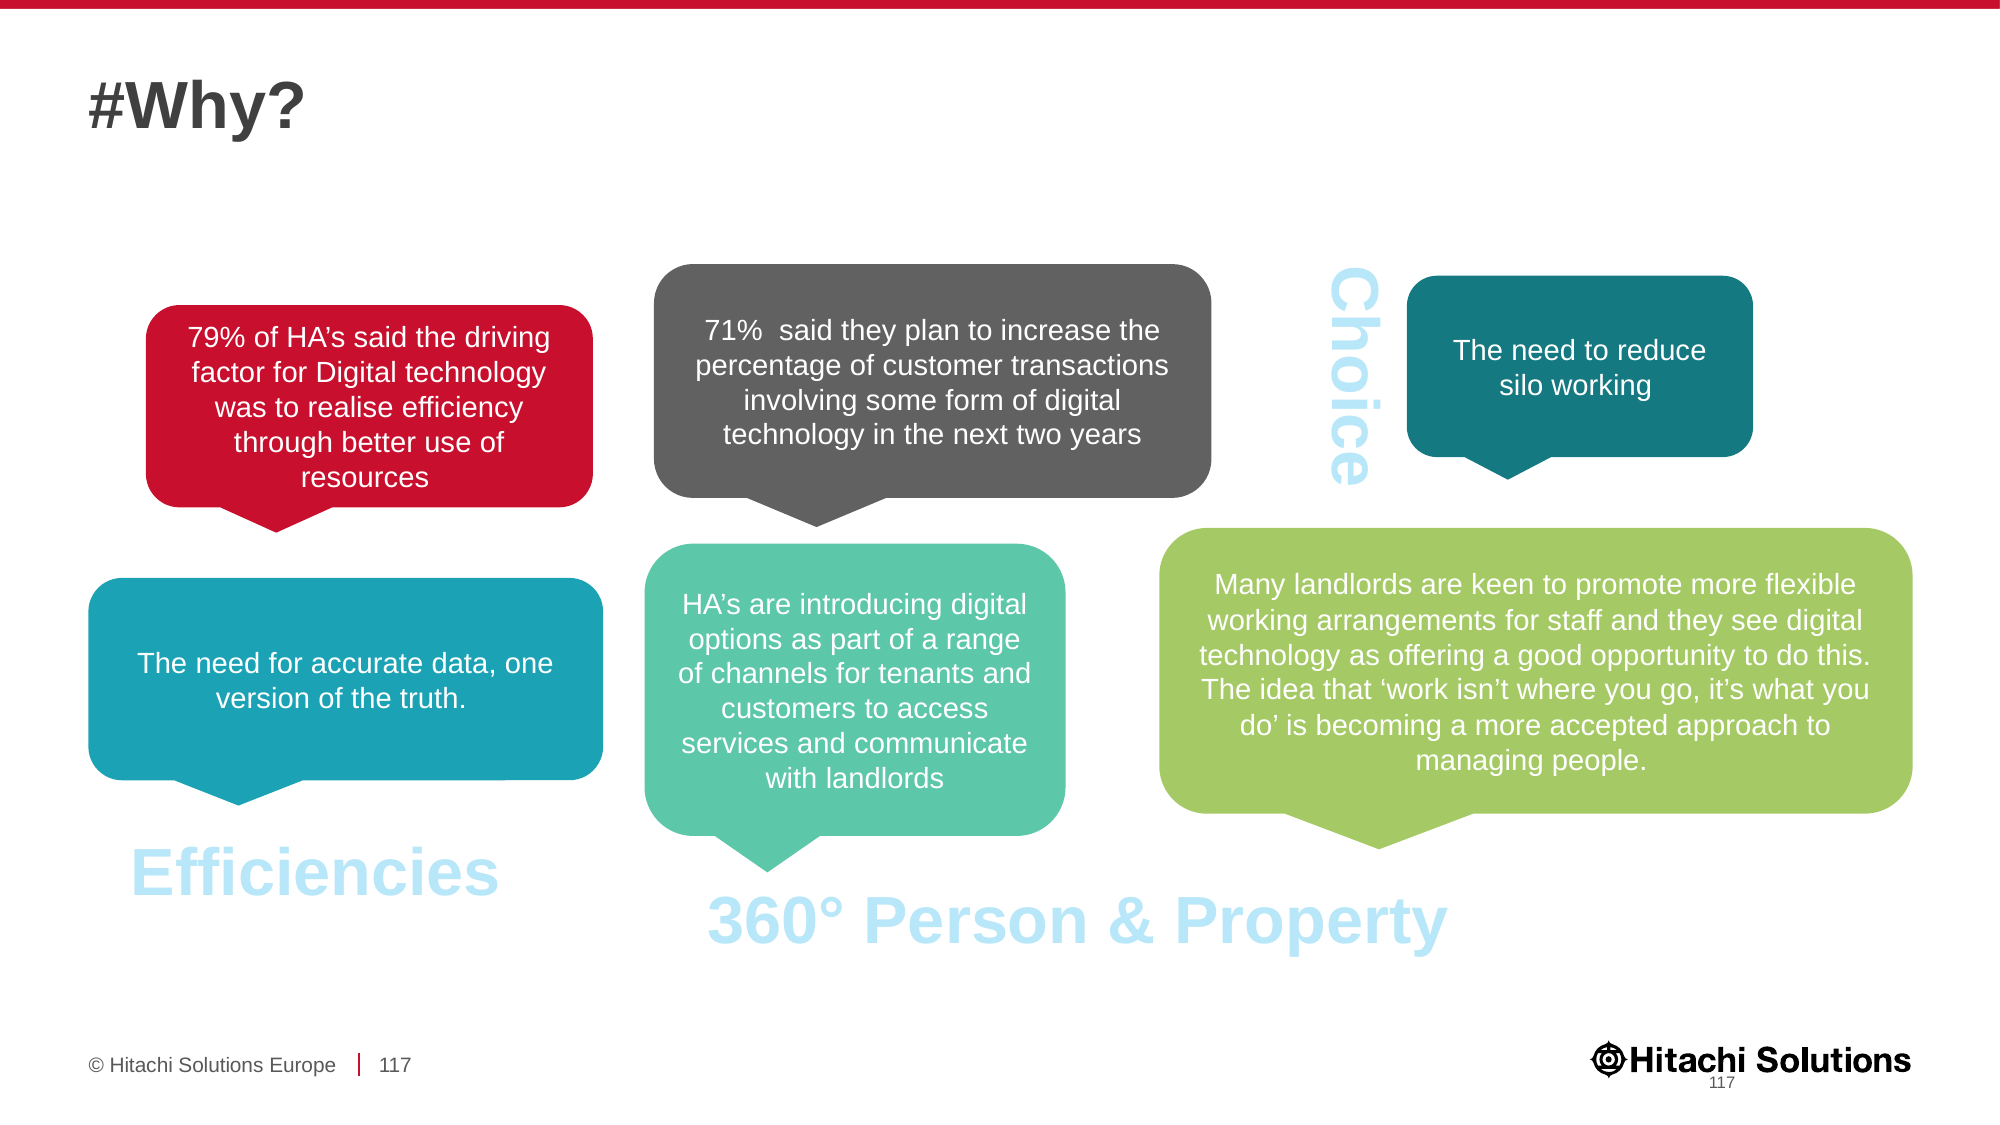

# #Why?
71%  said they plan to increase the percentage of customer transactions involving some form of digital technology in the next two years
The need to reduce silo working
79% of HA’s said the driving factor for Digital technology was to realise efficiency through better use of resources
Choice
Many landlords are keen to promote more flexible working arrangements for staff and they see digital technology as offering a good opportunity to do this. The idea that ‘work isn’t where you go, it’s what you do’ is becoming a more accepted approach to managing people.
HA’s are introducing digital options as part of a range of channels for tenants and customers to access services and communicate with landlords
The need for accurate data, one version of the truth.
Efficiencies
360° Person & Property
© Hitachi Solutions Europe
117
117